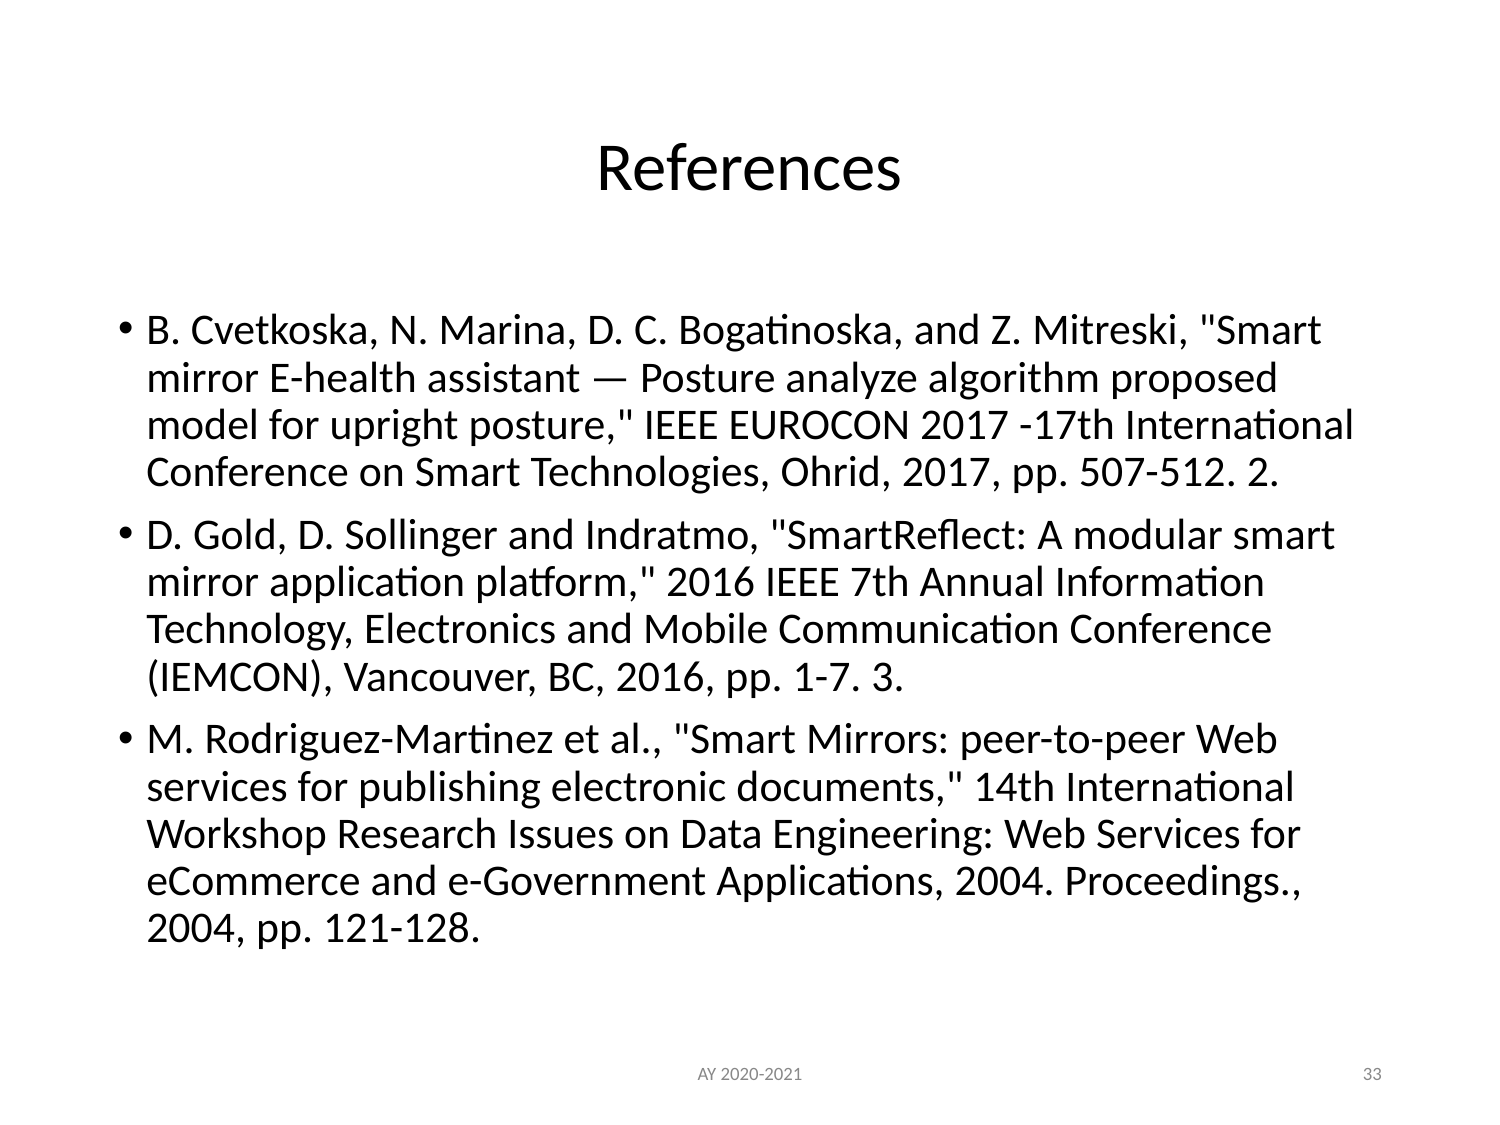

# References
B. Cvetkoska, N. Marina, D. C. Bogatinoska, and Z. Mitreski, "Smart mirror E-health assistant — Posture analyze algorithm proposed model for upright posture," IEEE EUROCON 2017 -17th International Conference on Smart Technologies, Ohrid, 2017, pp. 507-512. 2.
D. Gold, D. Sollinger and Indratmo, "SmartReflect: A modular smart mirror application platform," 2016 IEEE 7th Annual Information Technology, Electronics and Mobile Communication Conference (IEMCON), Vancouver, BC, 2016, pp. 1-7. 3.
M. Rodriguez-Martinez et al., "Smart Mirrors: peer-to-peer Web services for publishing electronic documents," 14th International Workshop Research Issues on Data Engineering: Web Services for eCommerce and e-Government Applications, 2004. Proceedings., 2004, pp. 121-128.
AY 2020-2021
33